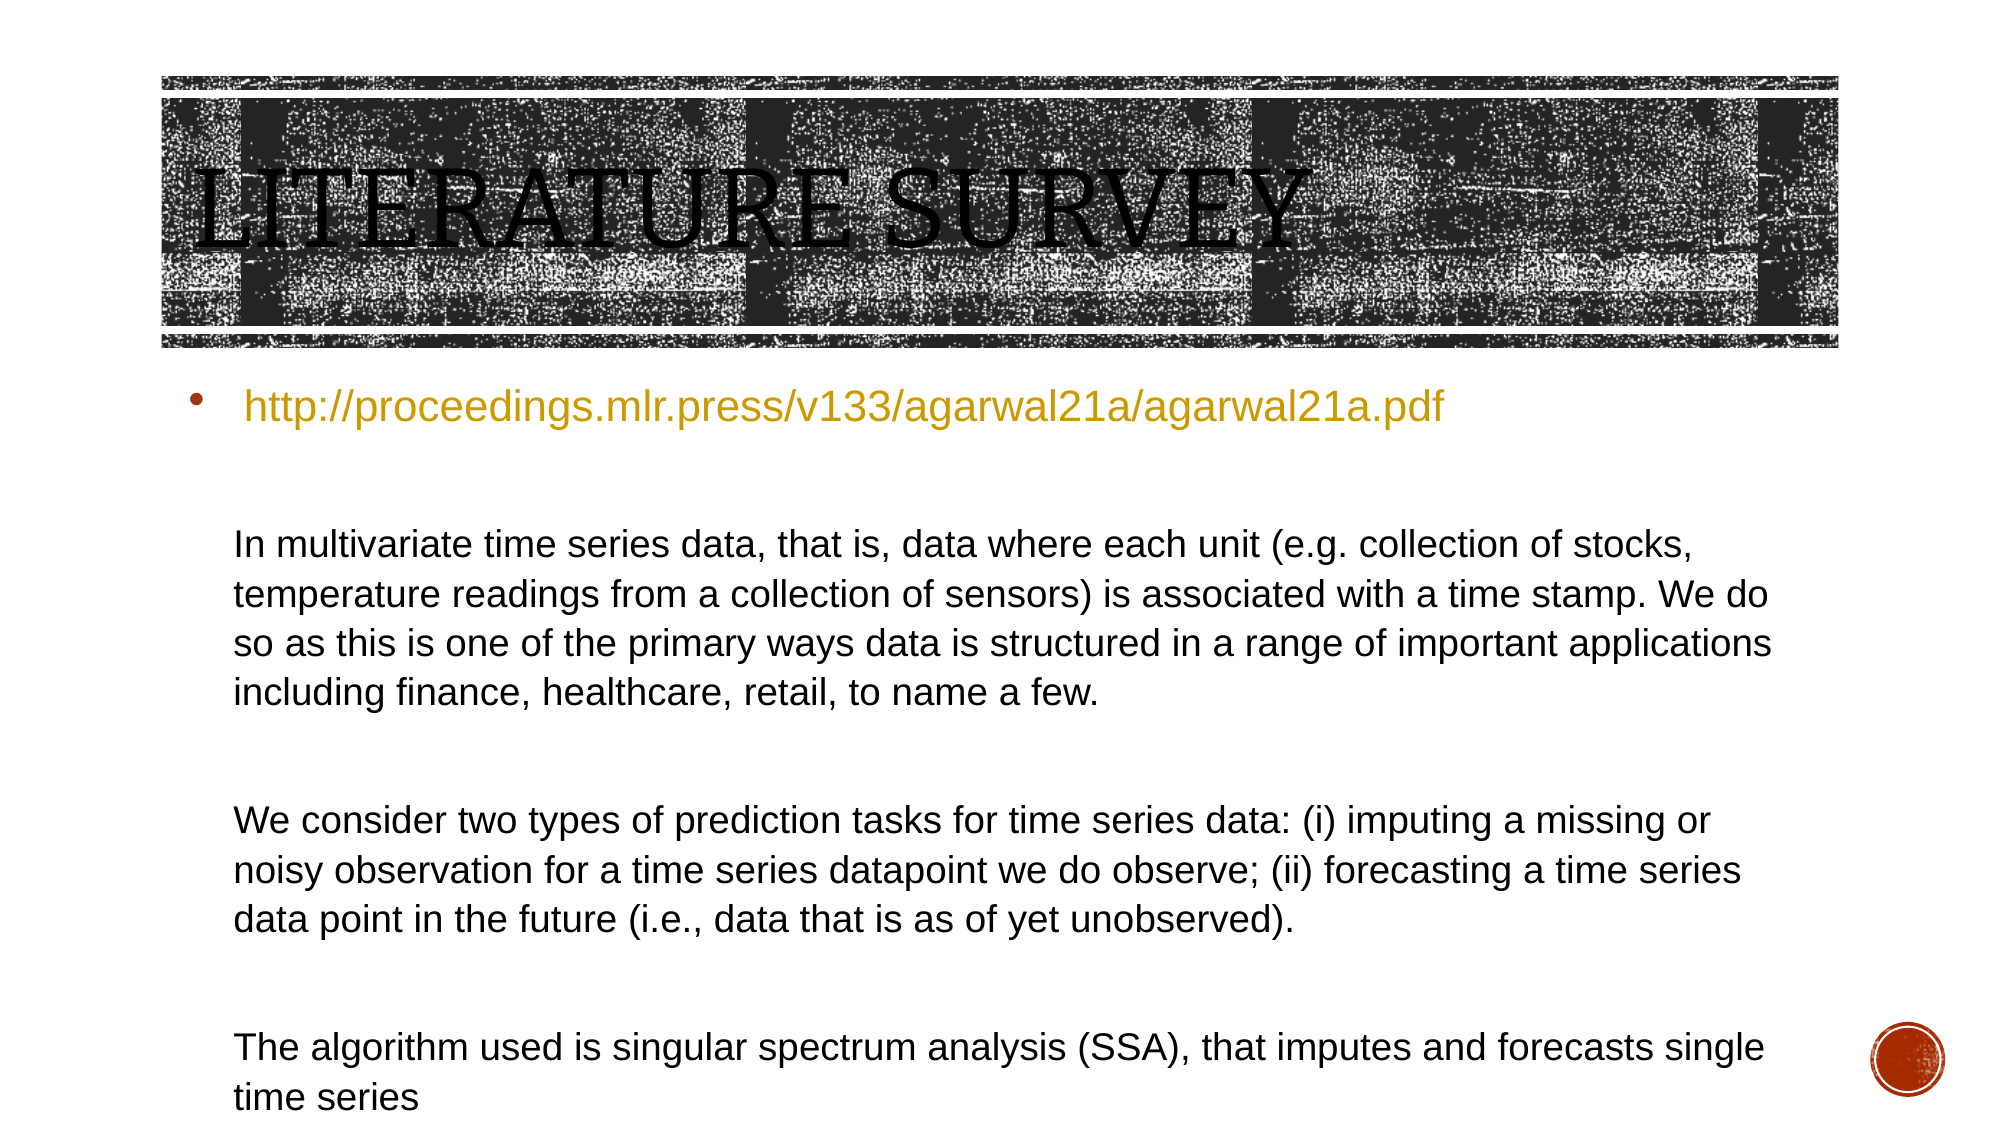

# LITERATURE SURVEY

http://proceedings.mlr.press/v133/agarwal21a/agarwal21a.pdf

In multivariate time series data, that is, data where each unit (e.g. collection of stocks, temperature readings from a collection of sensors) is associated with a time stamp. We do so as this is one of the primary ways data is structured in a range of important applications including finance, healthcare, retail, to name a few.

We consider two types of prediction tasks for time series data: (i) imputing a missing or noisy observation for a time series datapoint we do observe; (ii) forecasting a time series data point in the future (i.e., data that is as of yet unobserved).

The algorithm used is singular spectrum analysis (SSA), that imputes and forecasts single time series